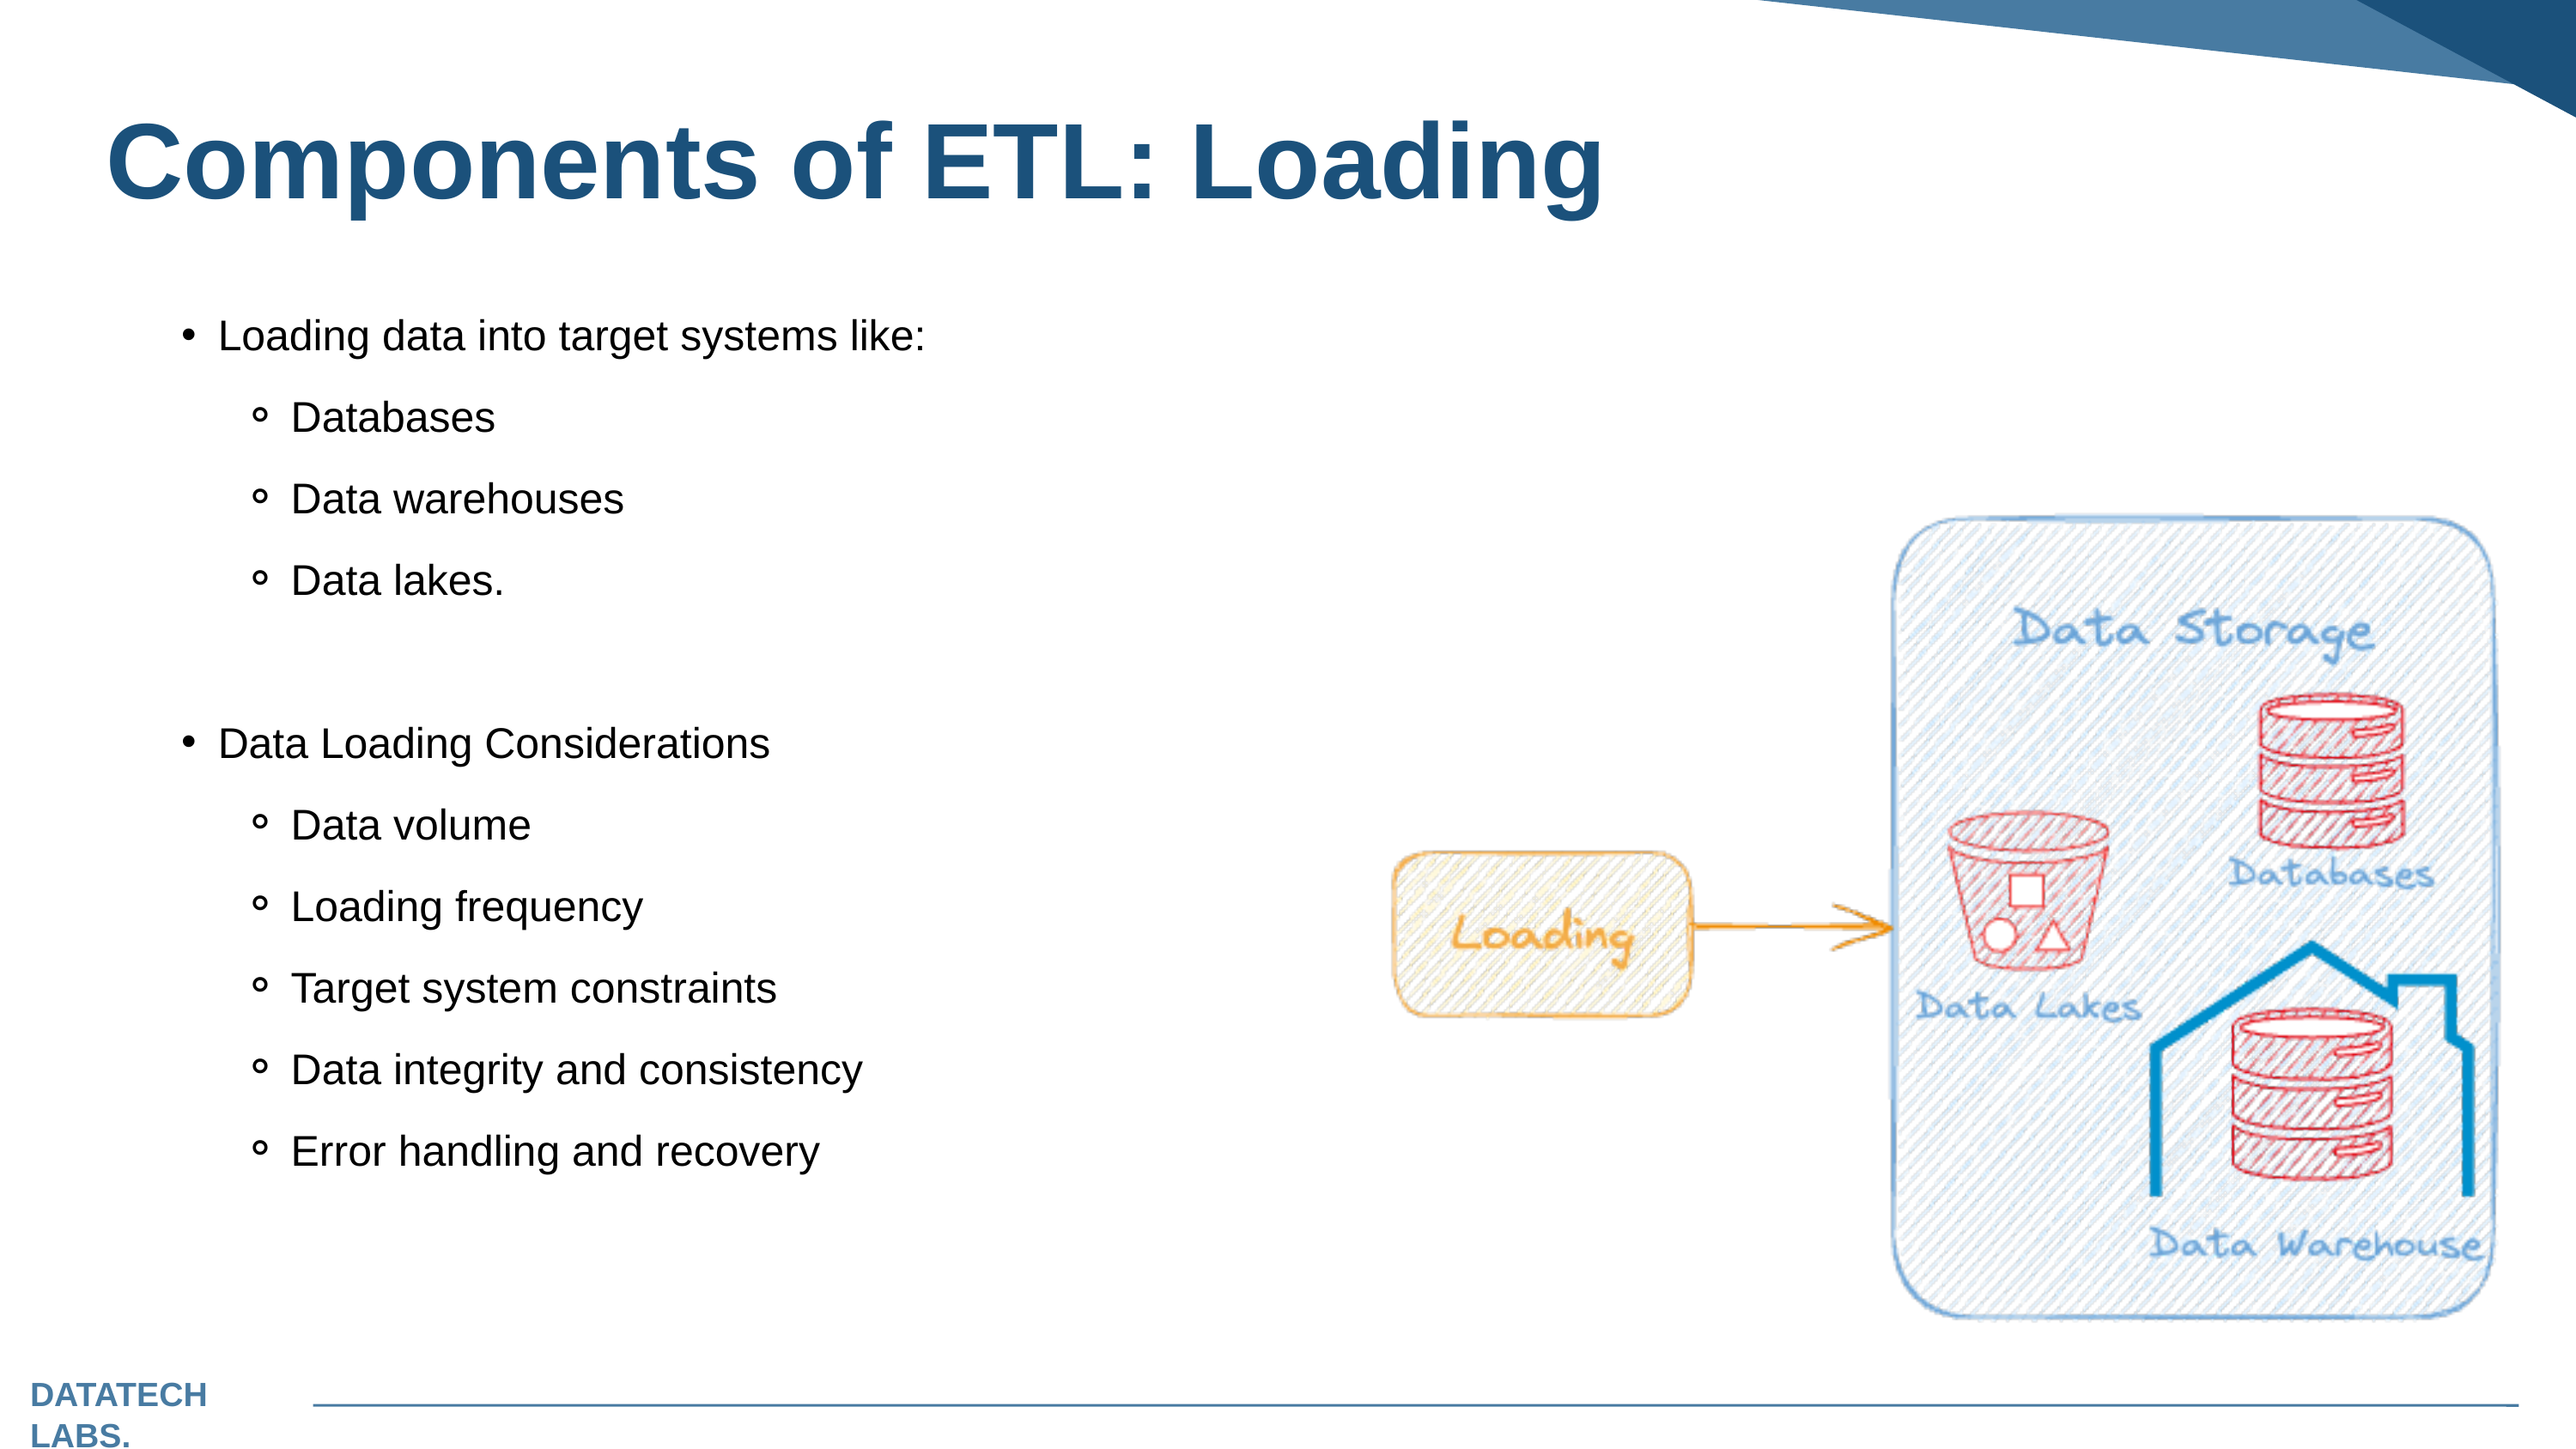

Components of ETL: Loading
Loading data into target systems like:
Databases
Data warehouses
Data lakes.

Data Loading Considerations
Data volume
Loading frequency
Target system constraints
Data integrity and consistency
Error handling and recovery

DATATECH LABS.